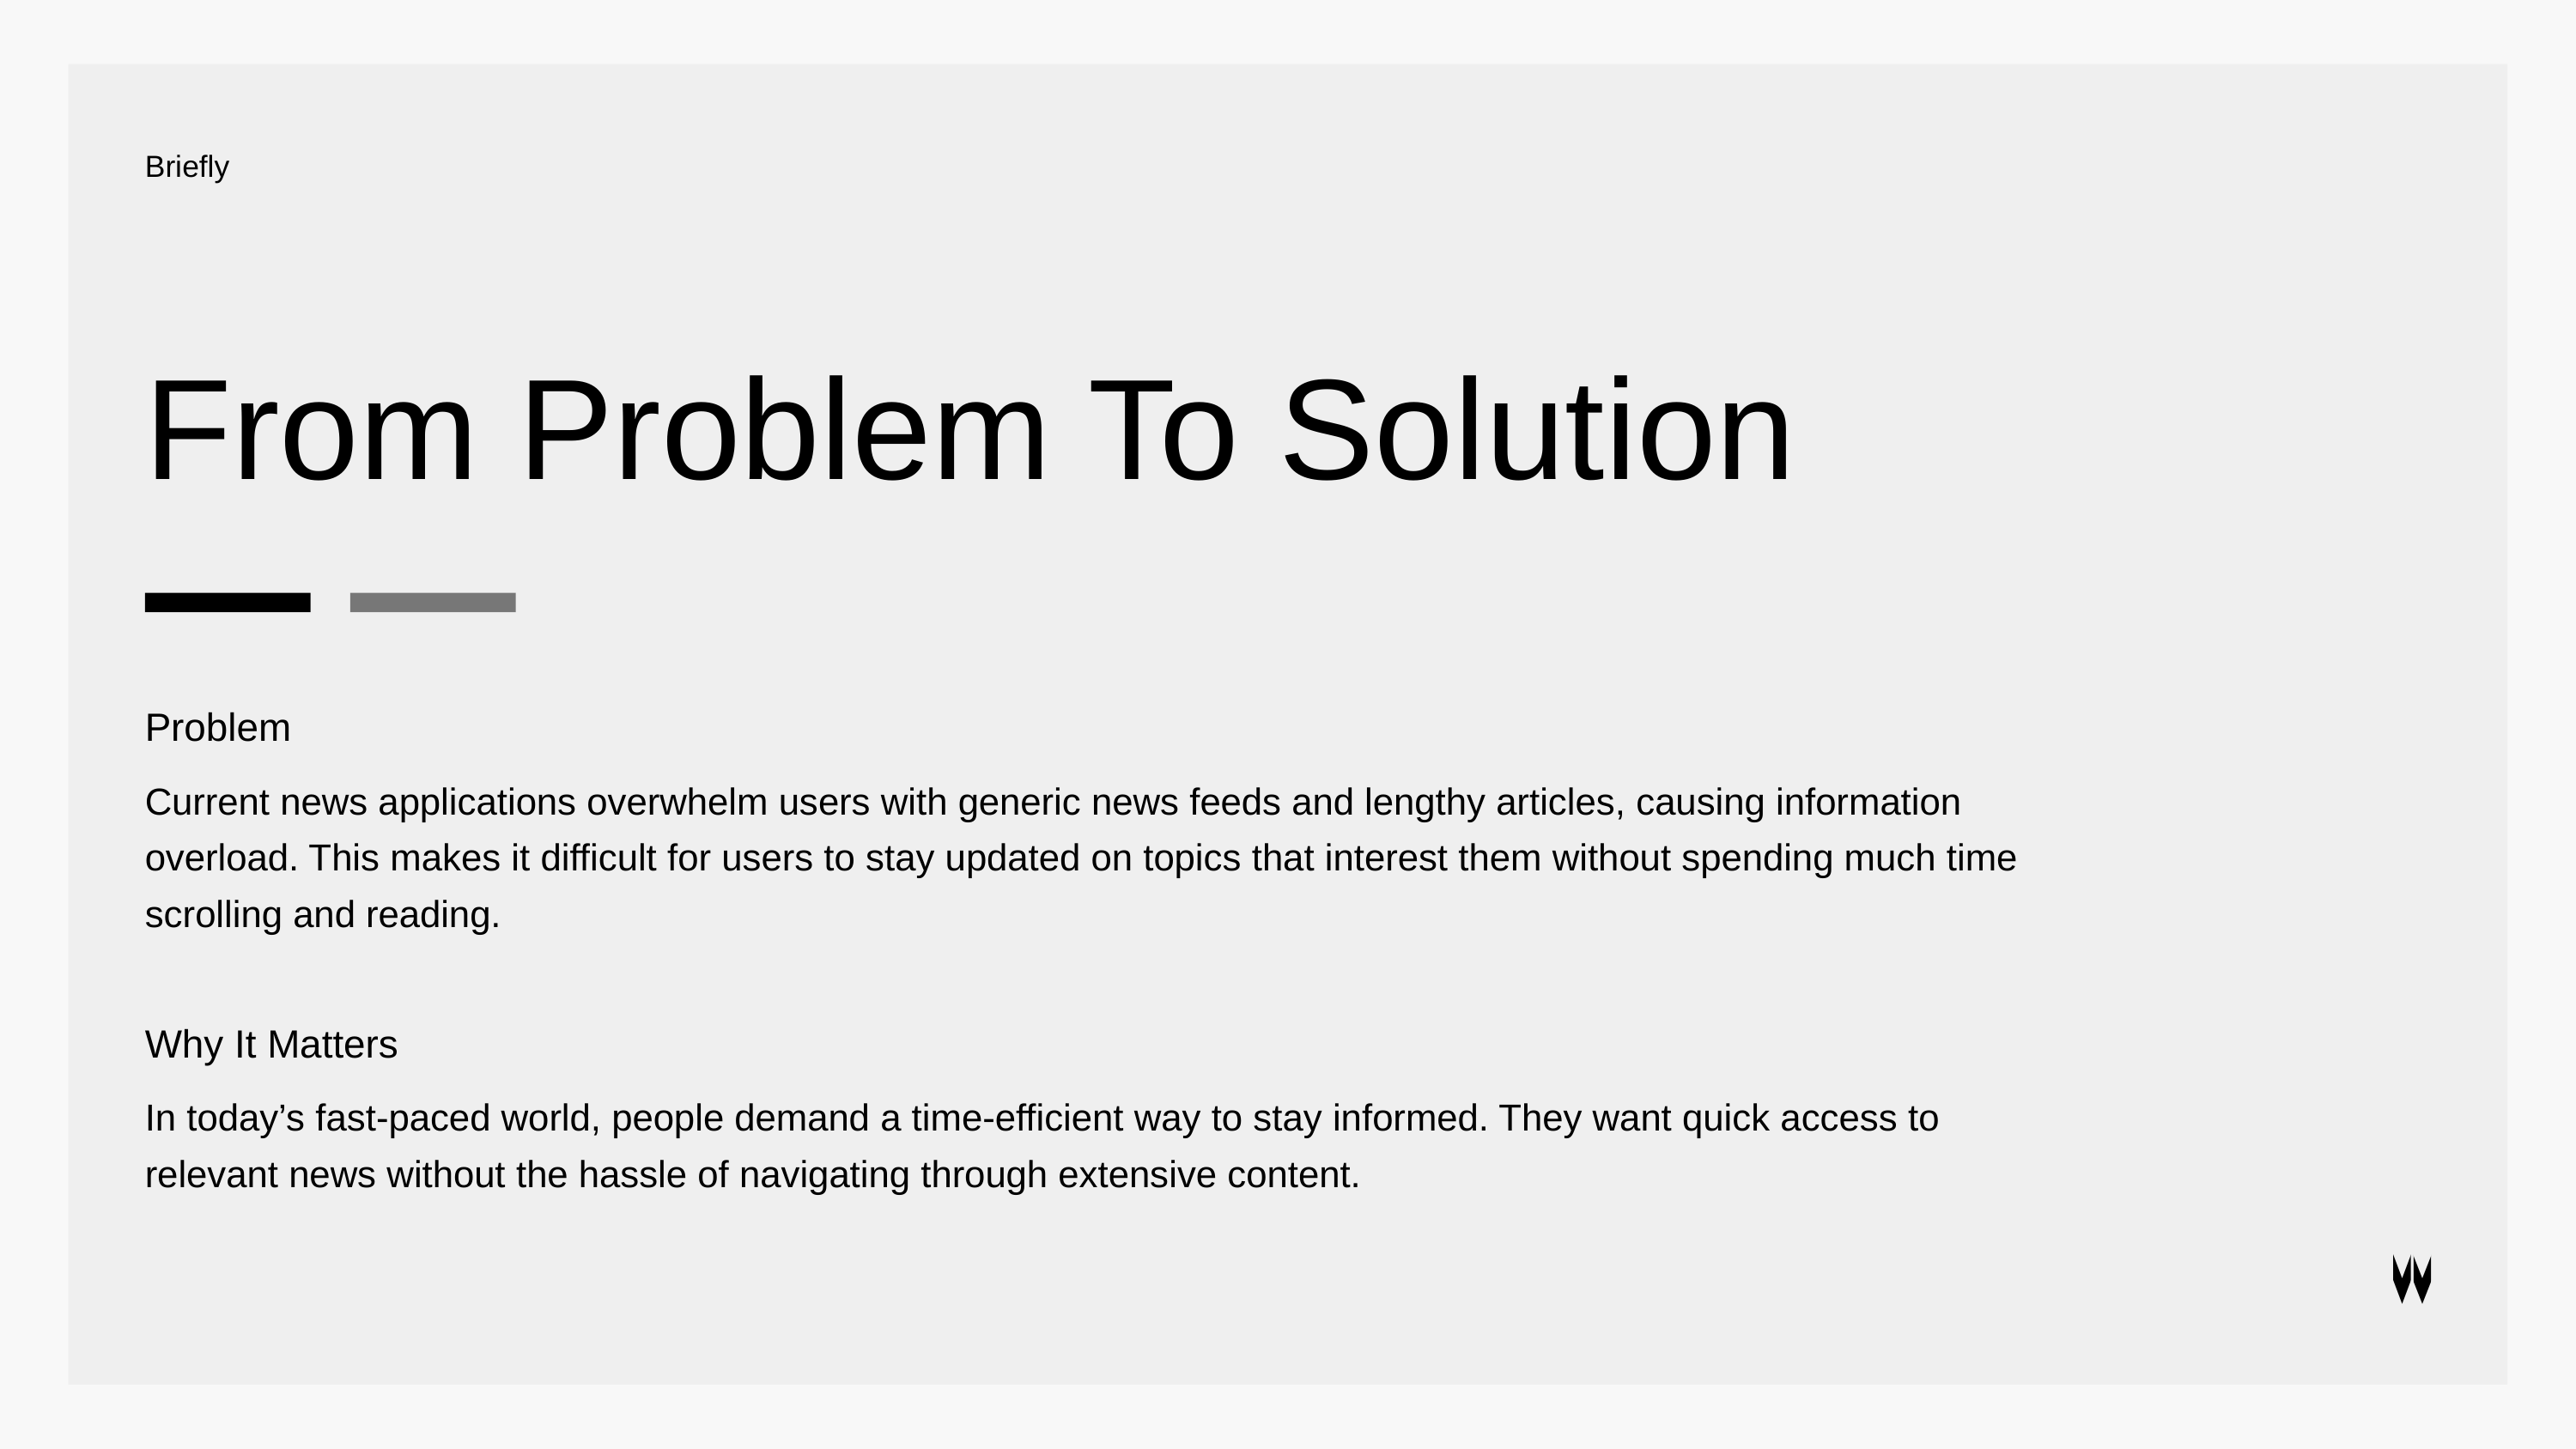

Briefly
From Problem To Solution

Problem
Current news applications overwhelm users with generic news feeds and lengthy articles, causing information overload. This makes it difficult for users to stay updated on topics that interest them without spending much time scrolling and reading.
Why It Matters
In today’s fast-paced world, people demand a time-efficient way to stay informed. They want quick access to relevant news without the hassle of navigating through extensive content.